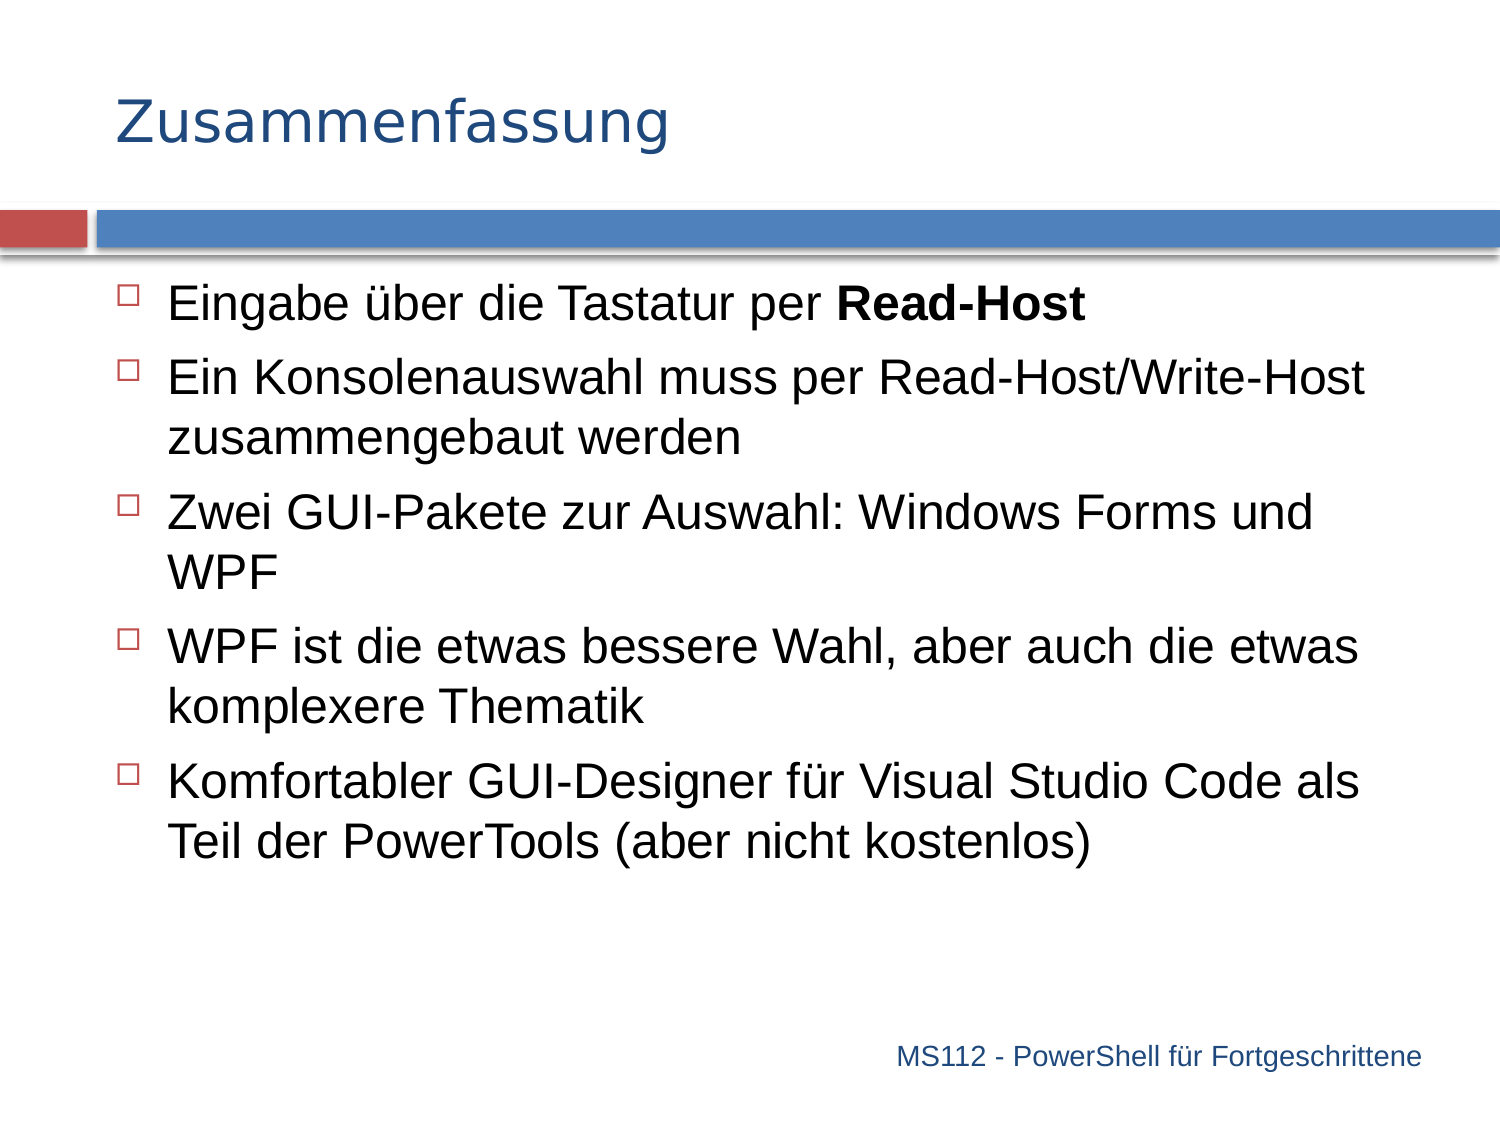

# Zusammenfassung
Eingabe über die Tastatur per Read-Host
Ein Konsolenauswahl muss per Read-Host/Write-Host zusammengebaut werden
Zwei GUI-Pakete zur Auswahl: Windows Forms und WPF
WPF ist die etwas bessere Wahl, aber auch die etwas komplexere Thematik
Komfortabler GUI-Designer für Visual Studio Code als Teil der PowerTools (aber nicht kostenlos)

MS112 - PowerShell für Fortgeschrittene